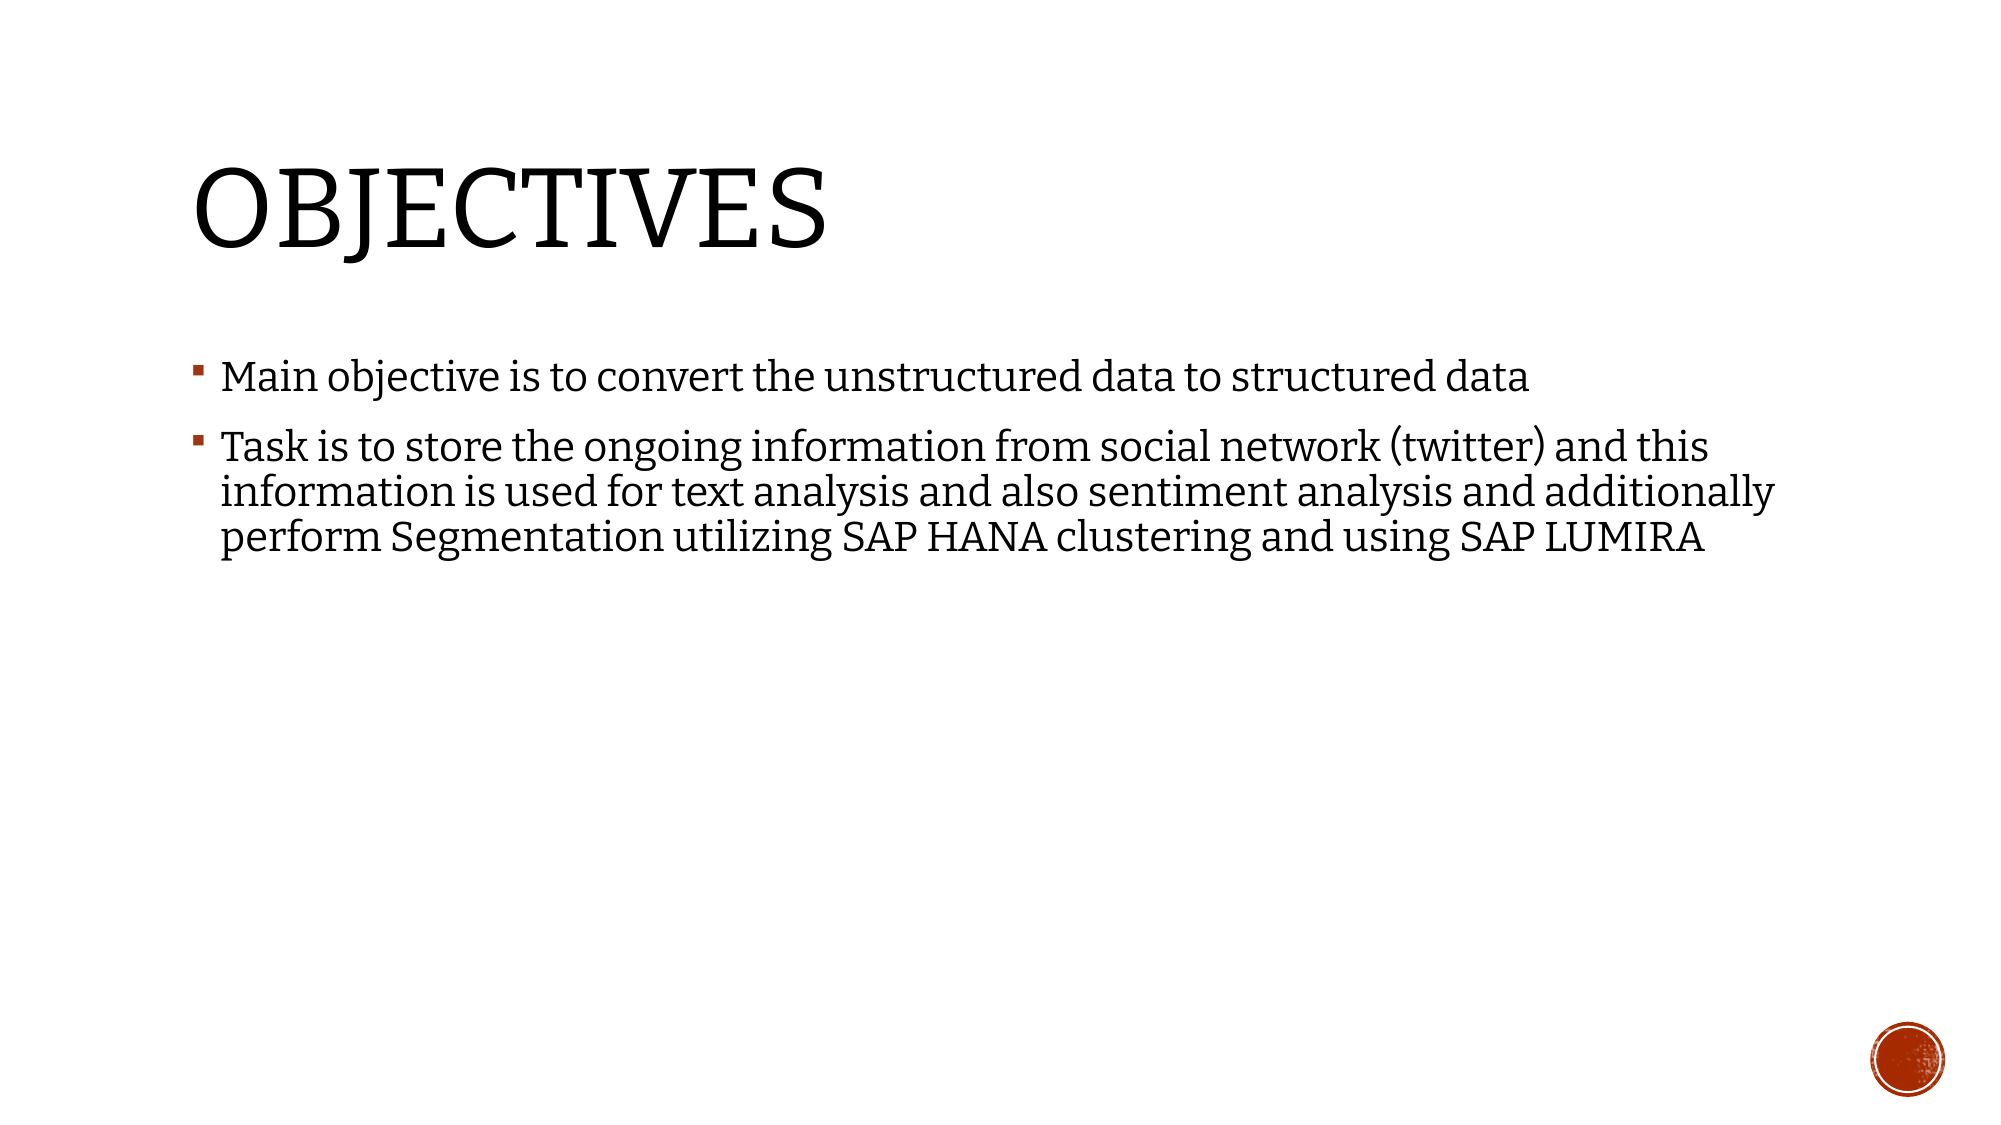

# OBJECTIVES
Main objective is to convert the unstructured data to structured data
Task is to store the ongoing information from social network (twitter) and this information is used for text analysis and also sentiment analysis and additionally perform Segmentation utilizing SAP HANA clustering and using SAP LUMIRA